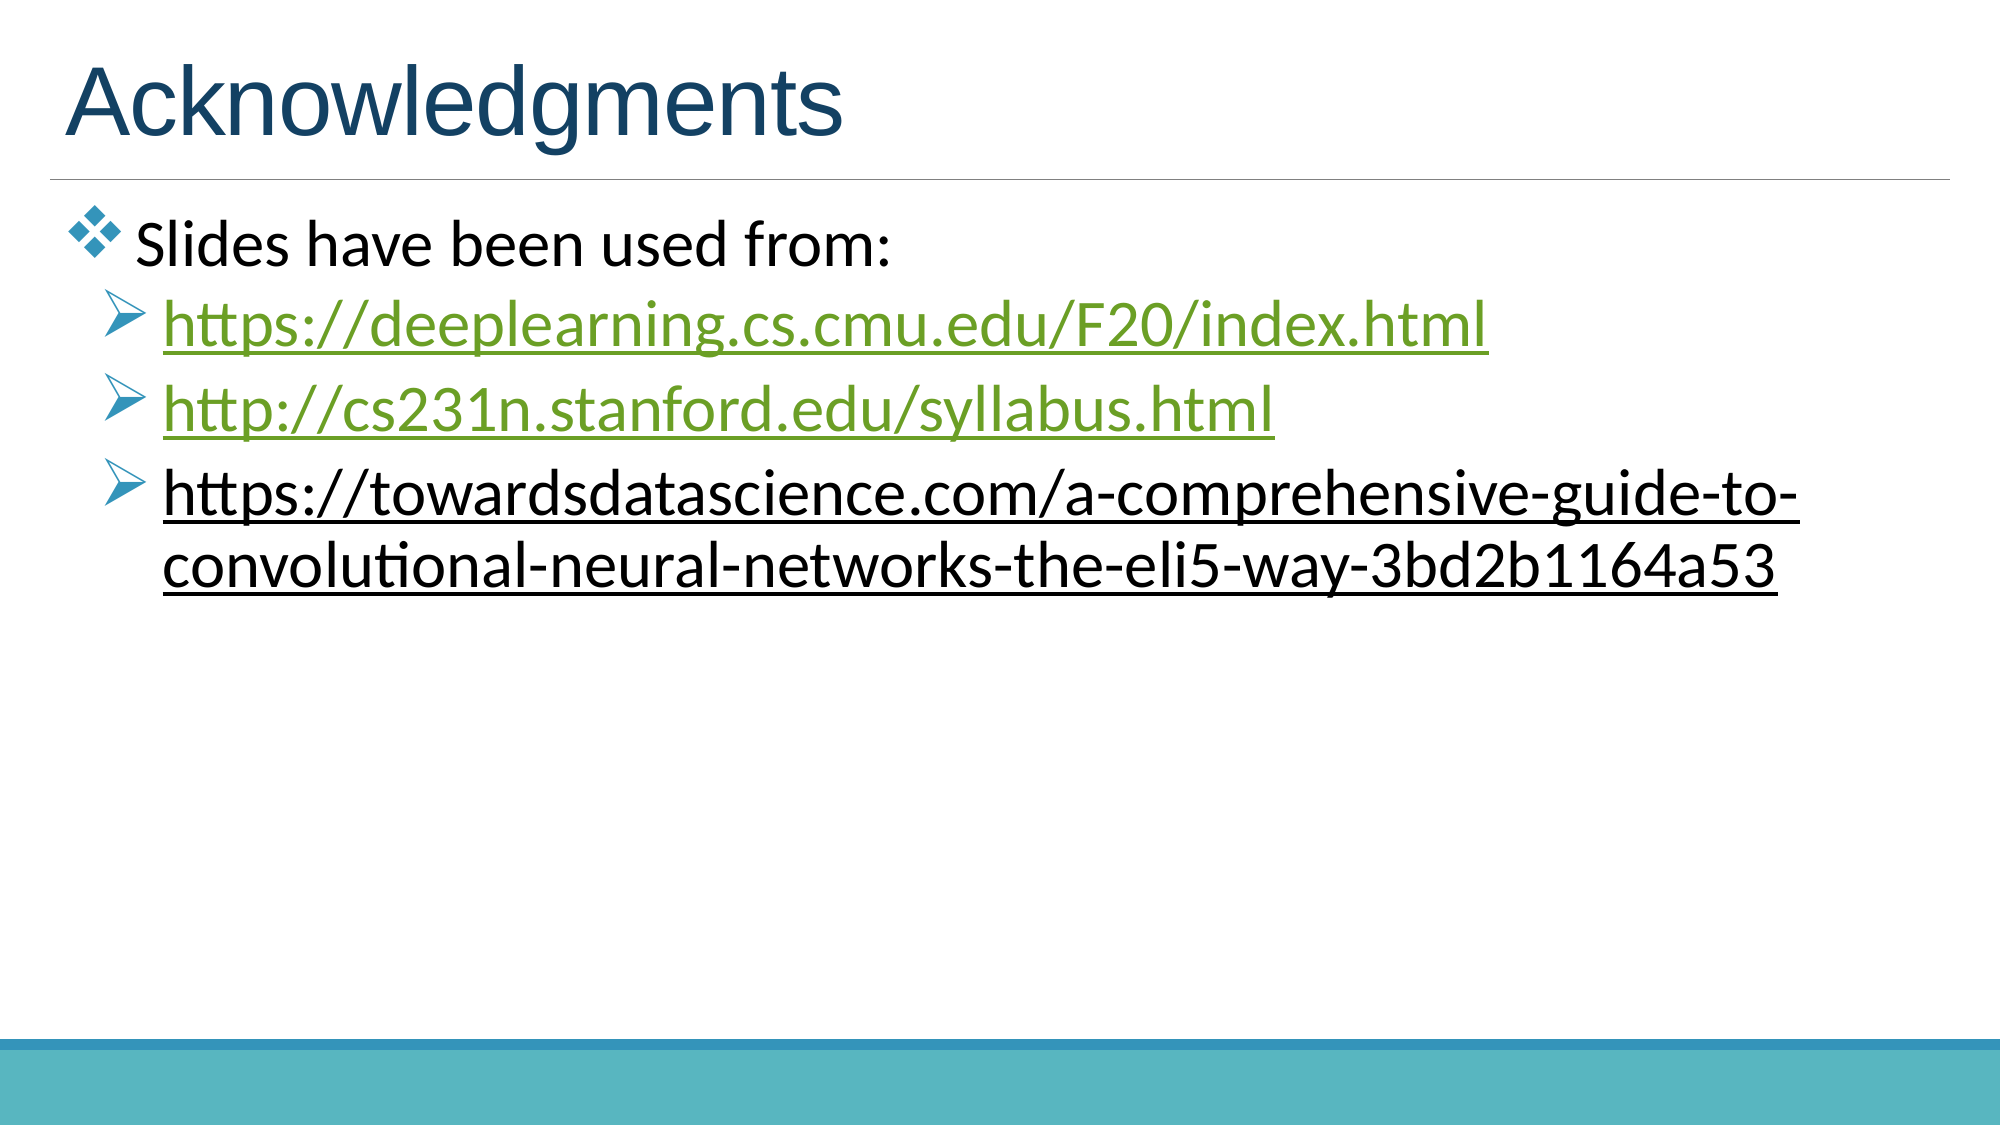

# Acknowledgments
Slides have been used from:
https://deeplearning.cs.cmu.edu/F20/index.html
http://cs231n.stanford.edu/syllabus.html
https://towardsdatascience.com/a-comprehensive-guide-to-convolutional-neural-networks-the-eli5-way-3bd2b1164a53